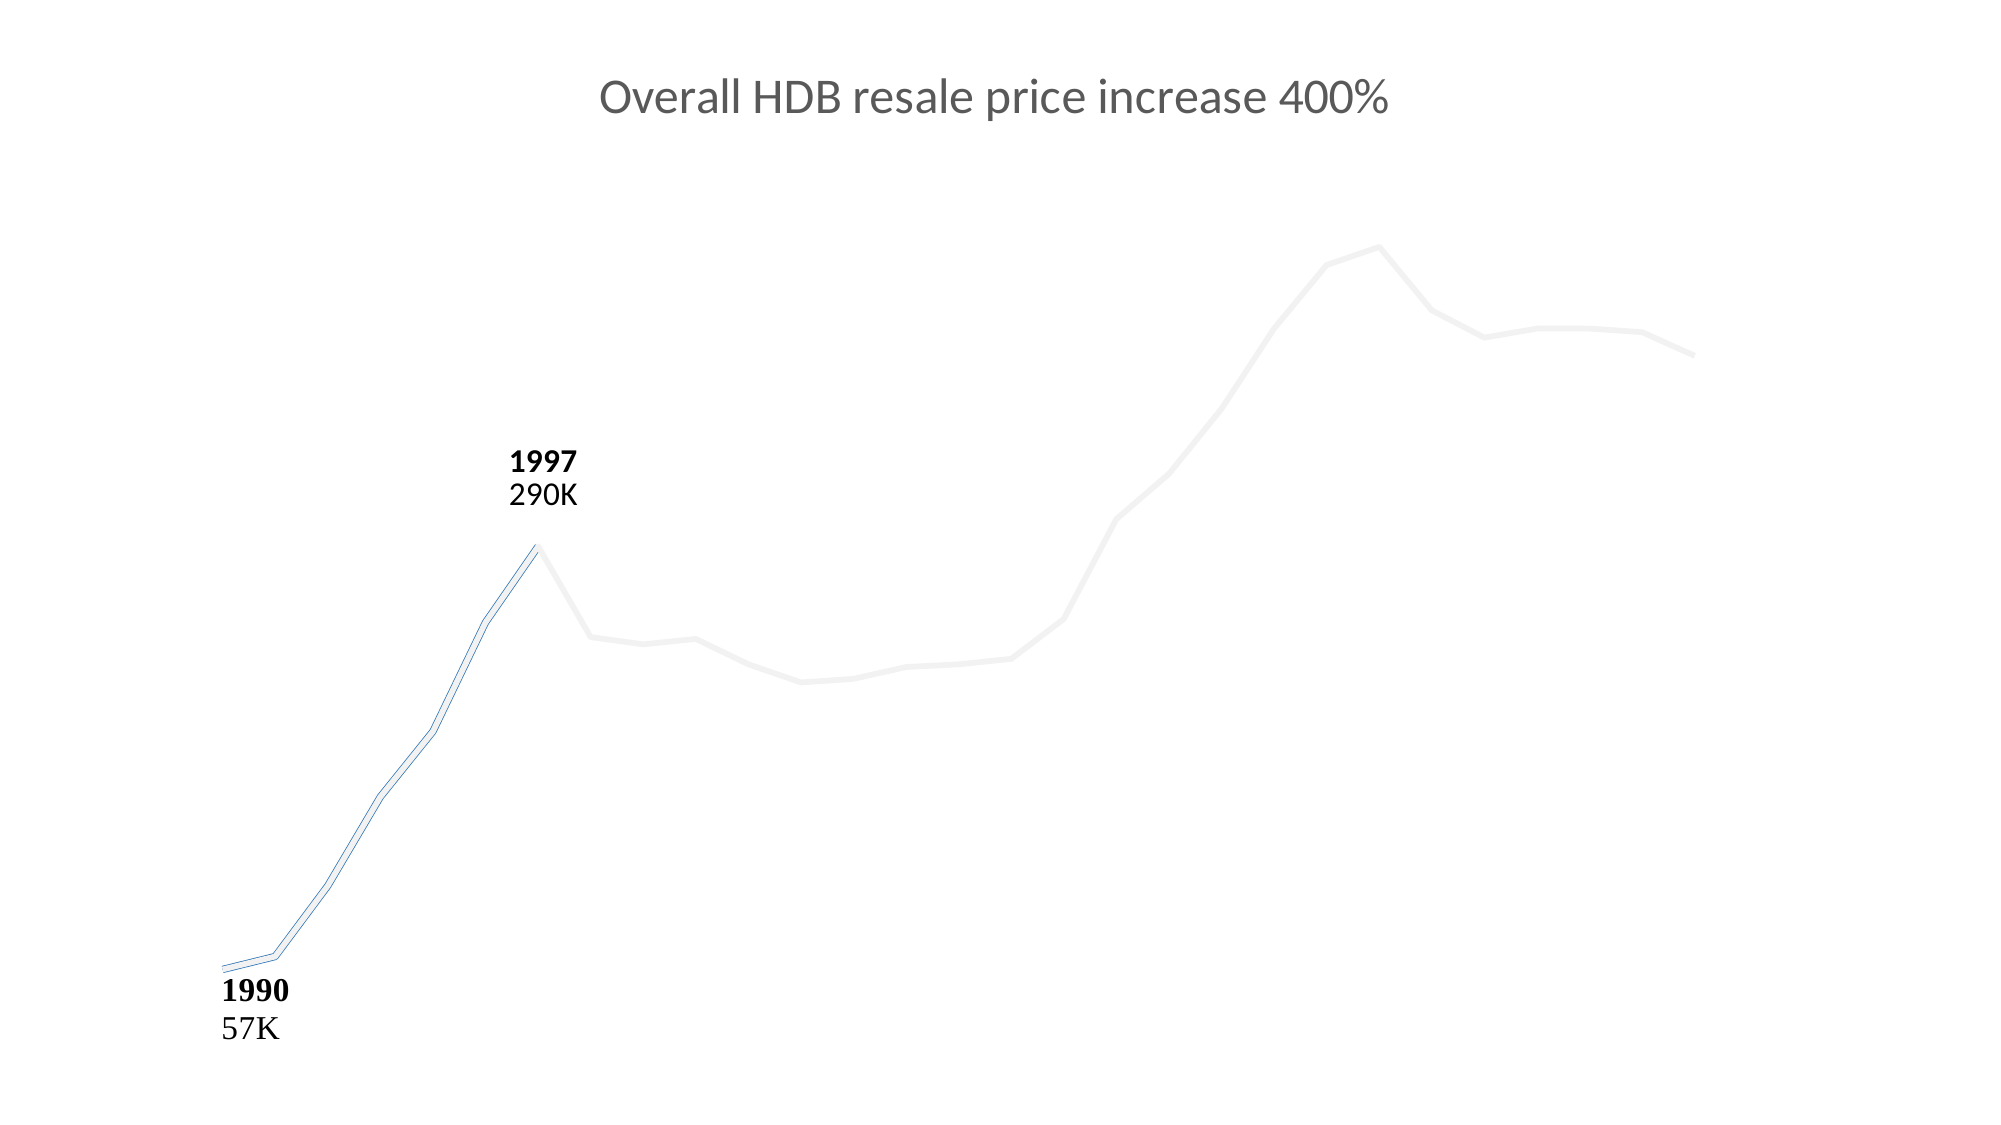

### Chart: Overall HDB resale price increase 400%

| Category | Resale Price (MEDIAN) |  |
|---|---|---|